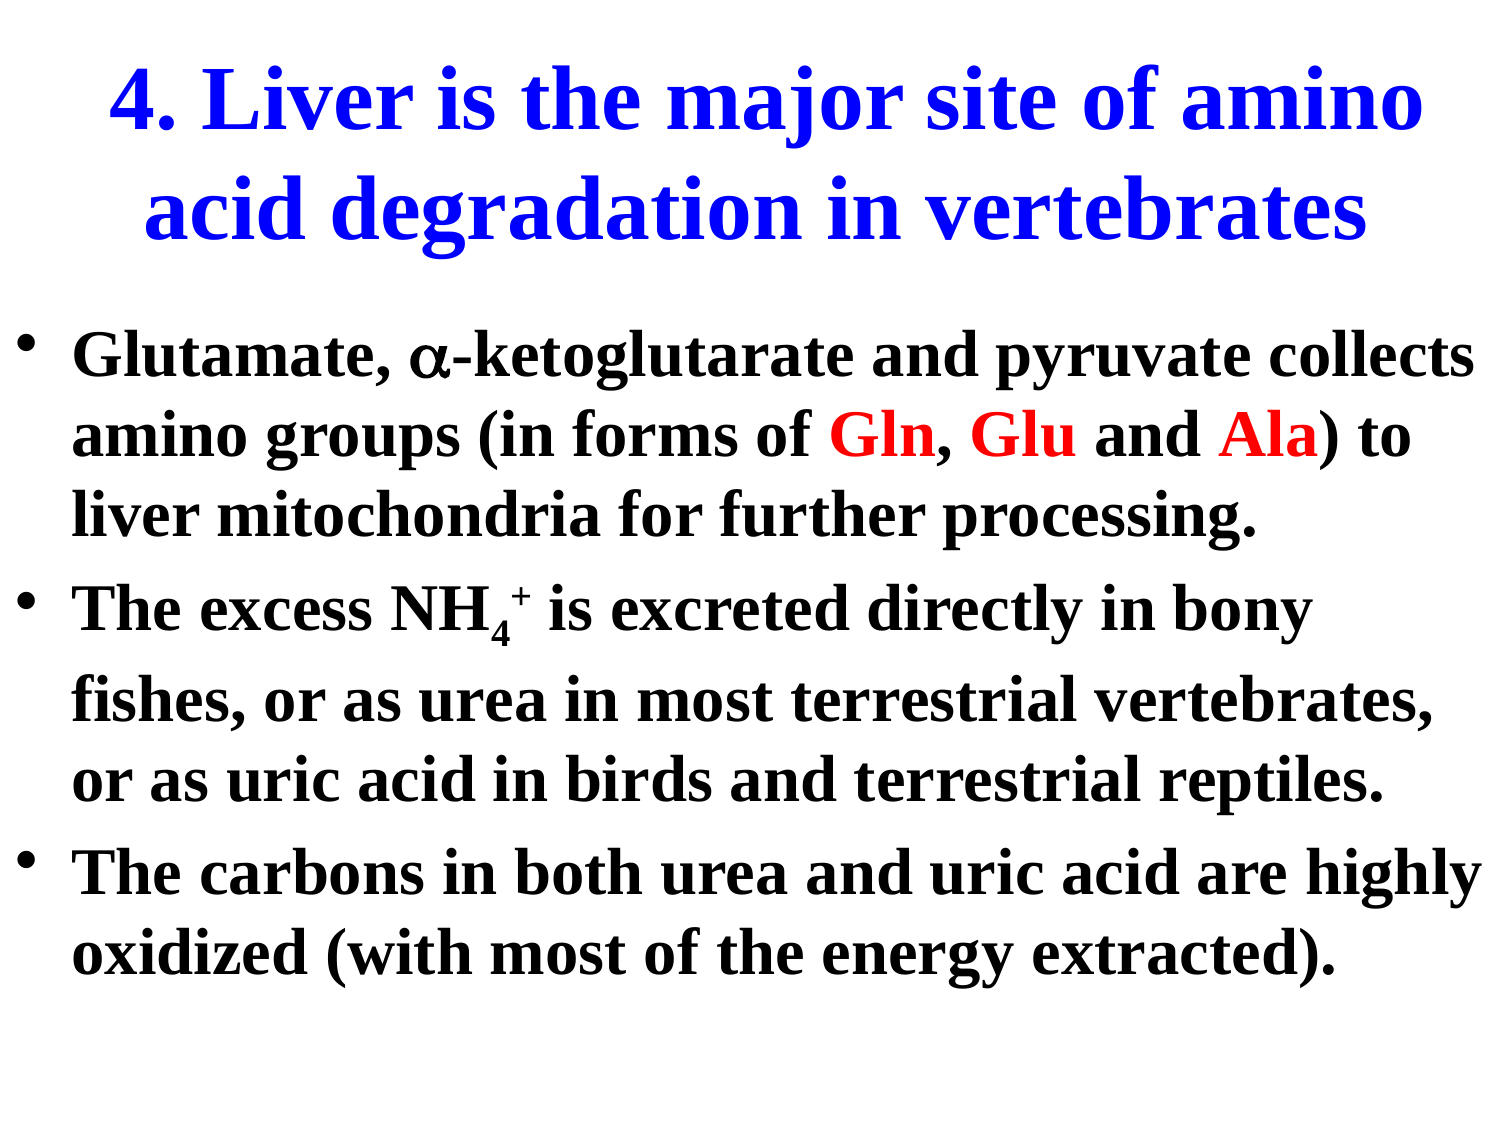

# 4. Liver is the major site of amino acid degradation in vertebrates
Glutamate, α-ketoglutarate and pyruvate collects amino groups (in forms of Gln, Glu and Ala) to liver mitochondria for further processing.
The excess NH4+ is excreted directly in bony fishes, or as urea in most terrestrial vertebrates, or as uric acid in birds and terrestrial reptiles.
The carbons in both urea and uric acid are highly oxidized (with most of the energy extracted).